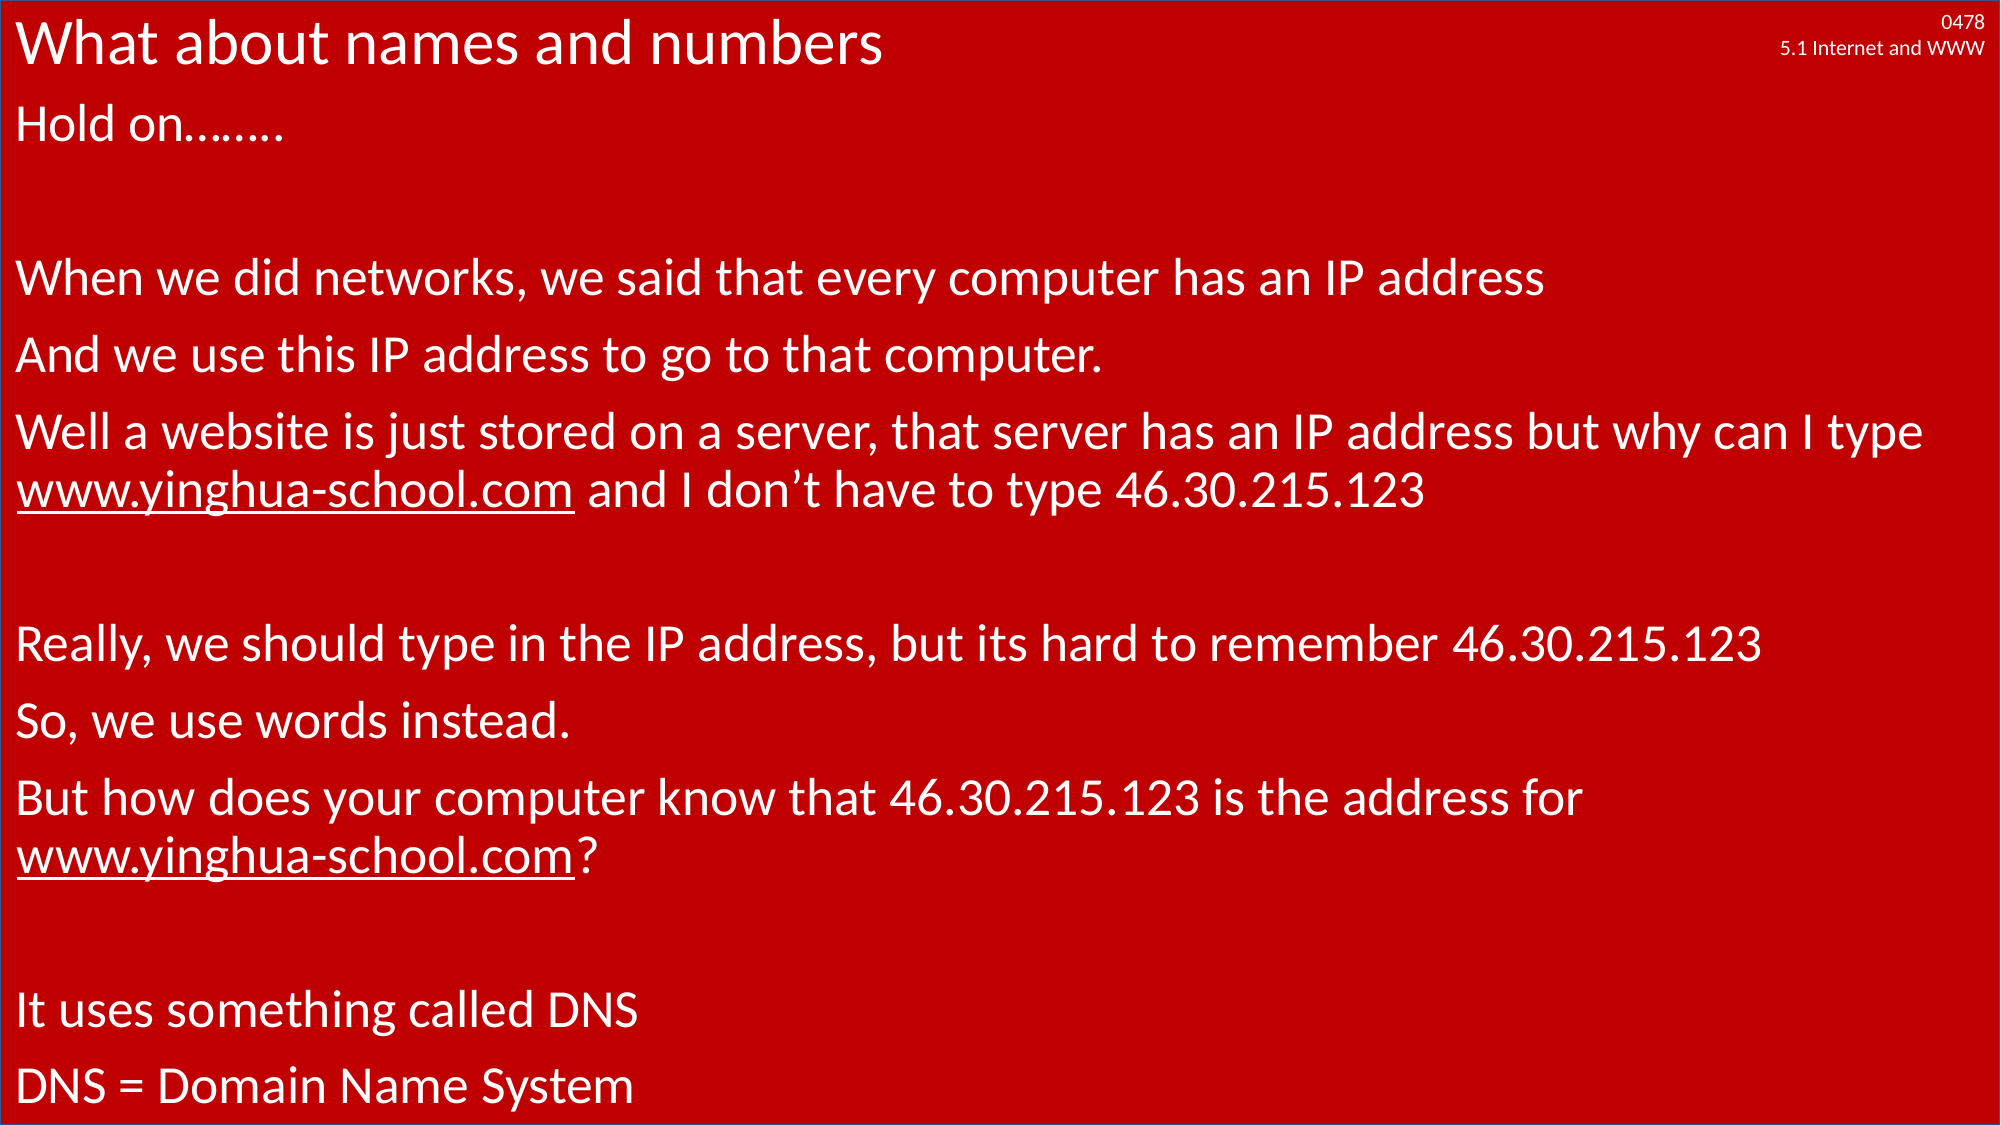

# What about names and numbers
Hold on……..

When we did networks, we said that every computer has an IP address
And we use this IP address to go to that computer.
Well a website is just stored on a server, that server has an IP address but why can I type www.yinghua-school.com and I don’t have to type 46.30.215.123

Really, we should type in the IP address, but its hard to remember 46.30.215.123
So, we use words instead.
But how does your computer know that 46.30.215.123 is the address for www.yinghua-school.com?

It uses something called DNS
DNS = Domain Name System